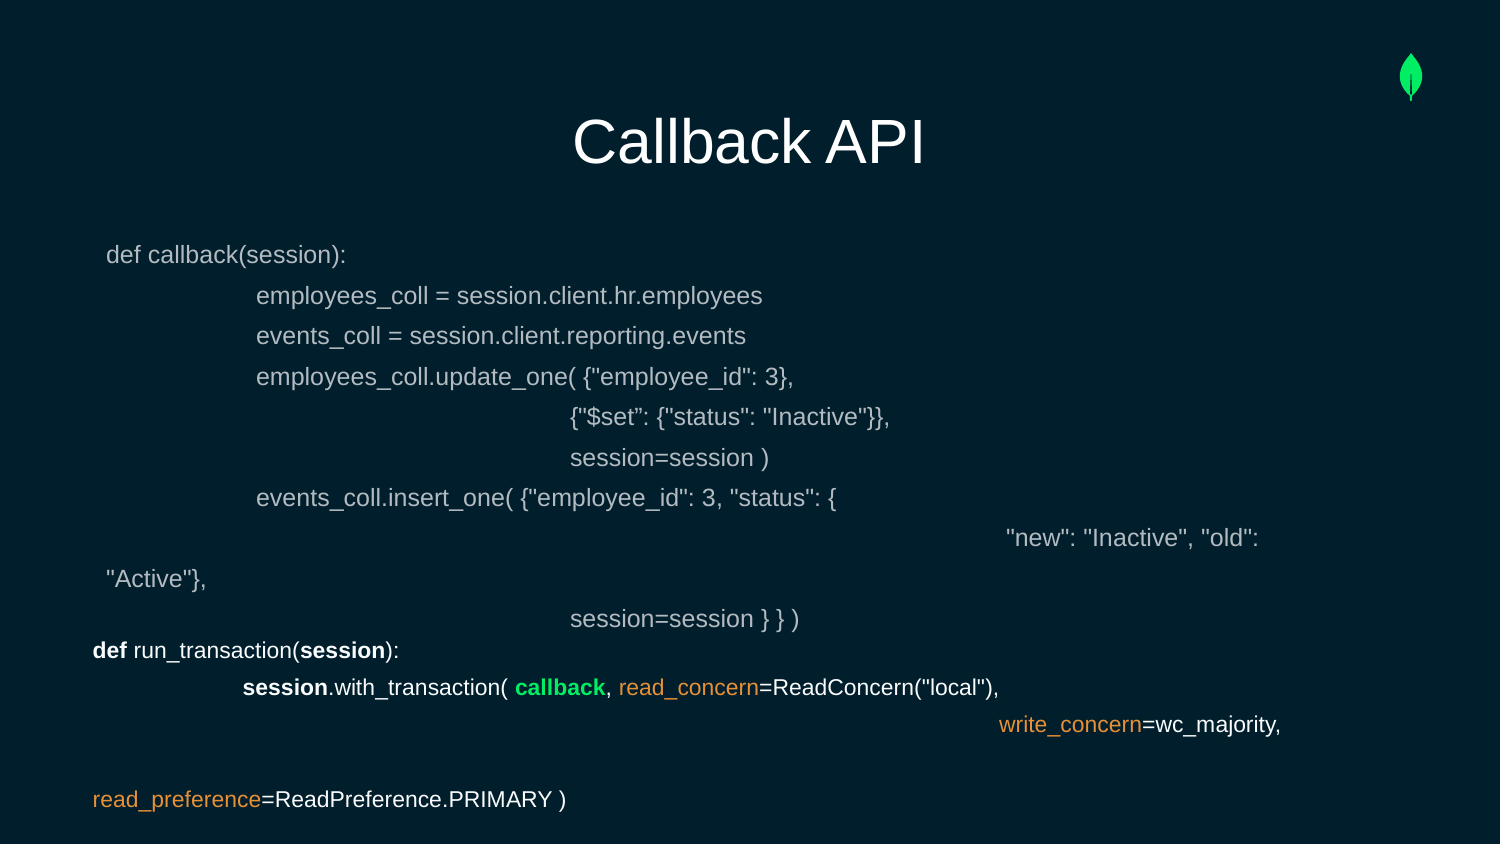

# Callback API

def callback(session):
	employees_coll = session.client.hr.employees
	events_coll = session.client.reporting.events
	employees_coll.update_one( {"employee_id": 3},
  {"$set”: {"status": "Inactive"}},
  session=session )
	events_coll.insert_one( {"employee_id": 3, "status": {
						"new": "Inactive", "old": "Active"},
  session=session } } )
def run_transaction(session):
	session.with_transaction( callback, read_concern=ReadConcern("local"),
						 write_concern=wc_majority,
						 read_preference=ReadPreference.PRIMARY )